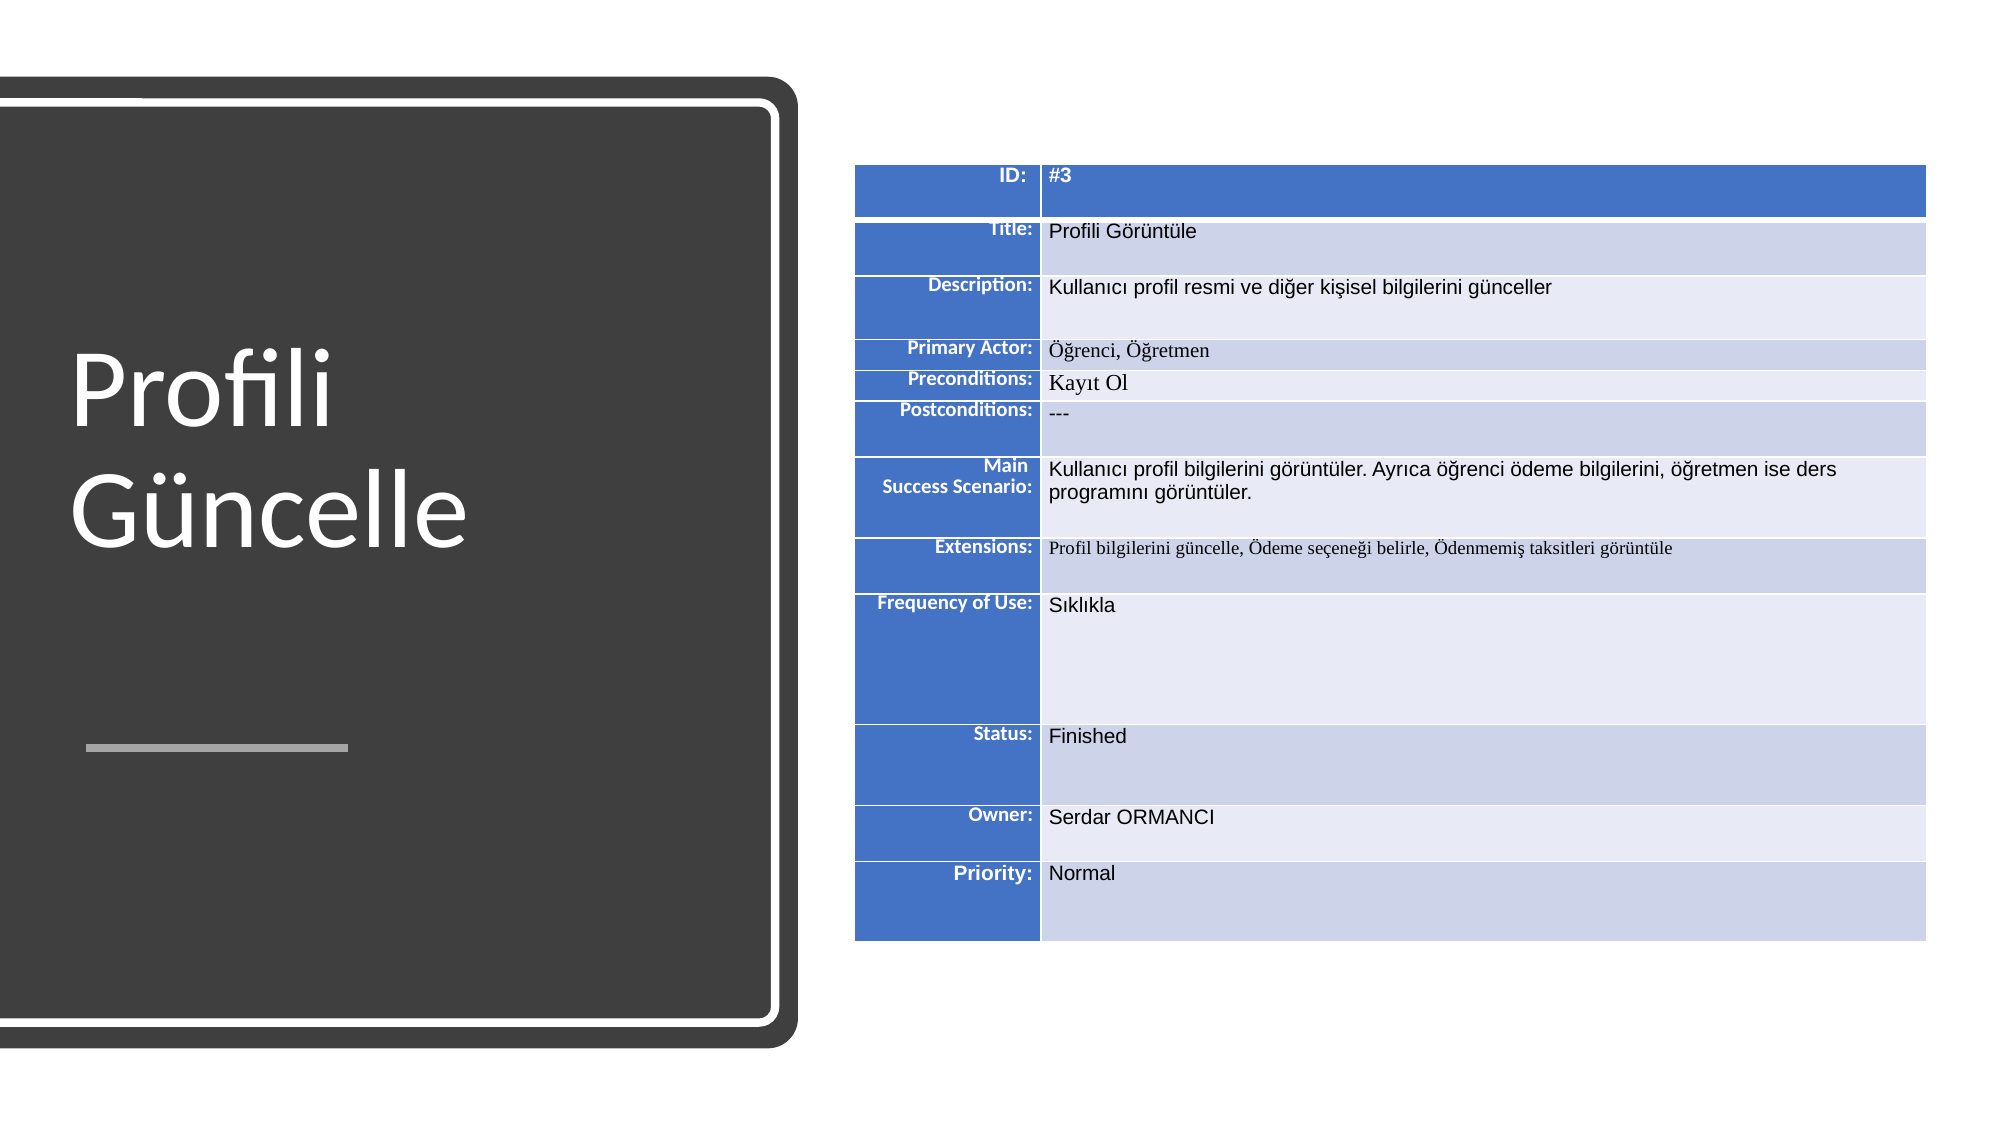

| ID: | #3 |
| --- | --- |
| Title: | Profili Görüntüle |
| Description: | Kullanıcı profil resmi ve diğer kişisel bilgilerini günceller |
| Primary Actor: | Öğrenci, Öğretmen |
| Preconditions: | Kayıt Ol |
| Postconditions: | --- |
| Main Success Scenario: | Kullanıcı profil bilgilerini görüntüler. Ayrıca öğrenci ödeme bilgilerini, öğretmen ise ders programını görüntüler. |
| Extensions: | Profil bilgilerini güncelle, Ödeme seçeneği belirle, Ödenmemiş taksitleri görüntüle |
| Frequency of Use: | Sıklıkla |
| Status: | Finished |
| Owner: | Serdar ORMANCI |
| Priority: | Normal |

# Profili Güncelle